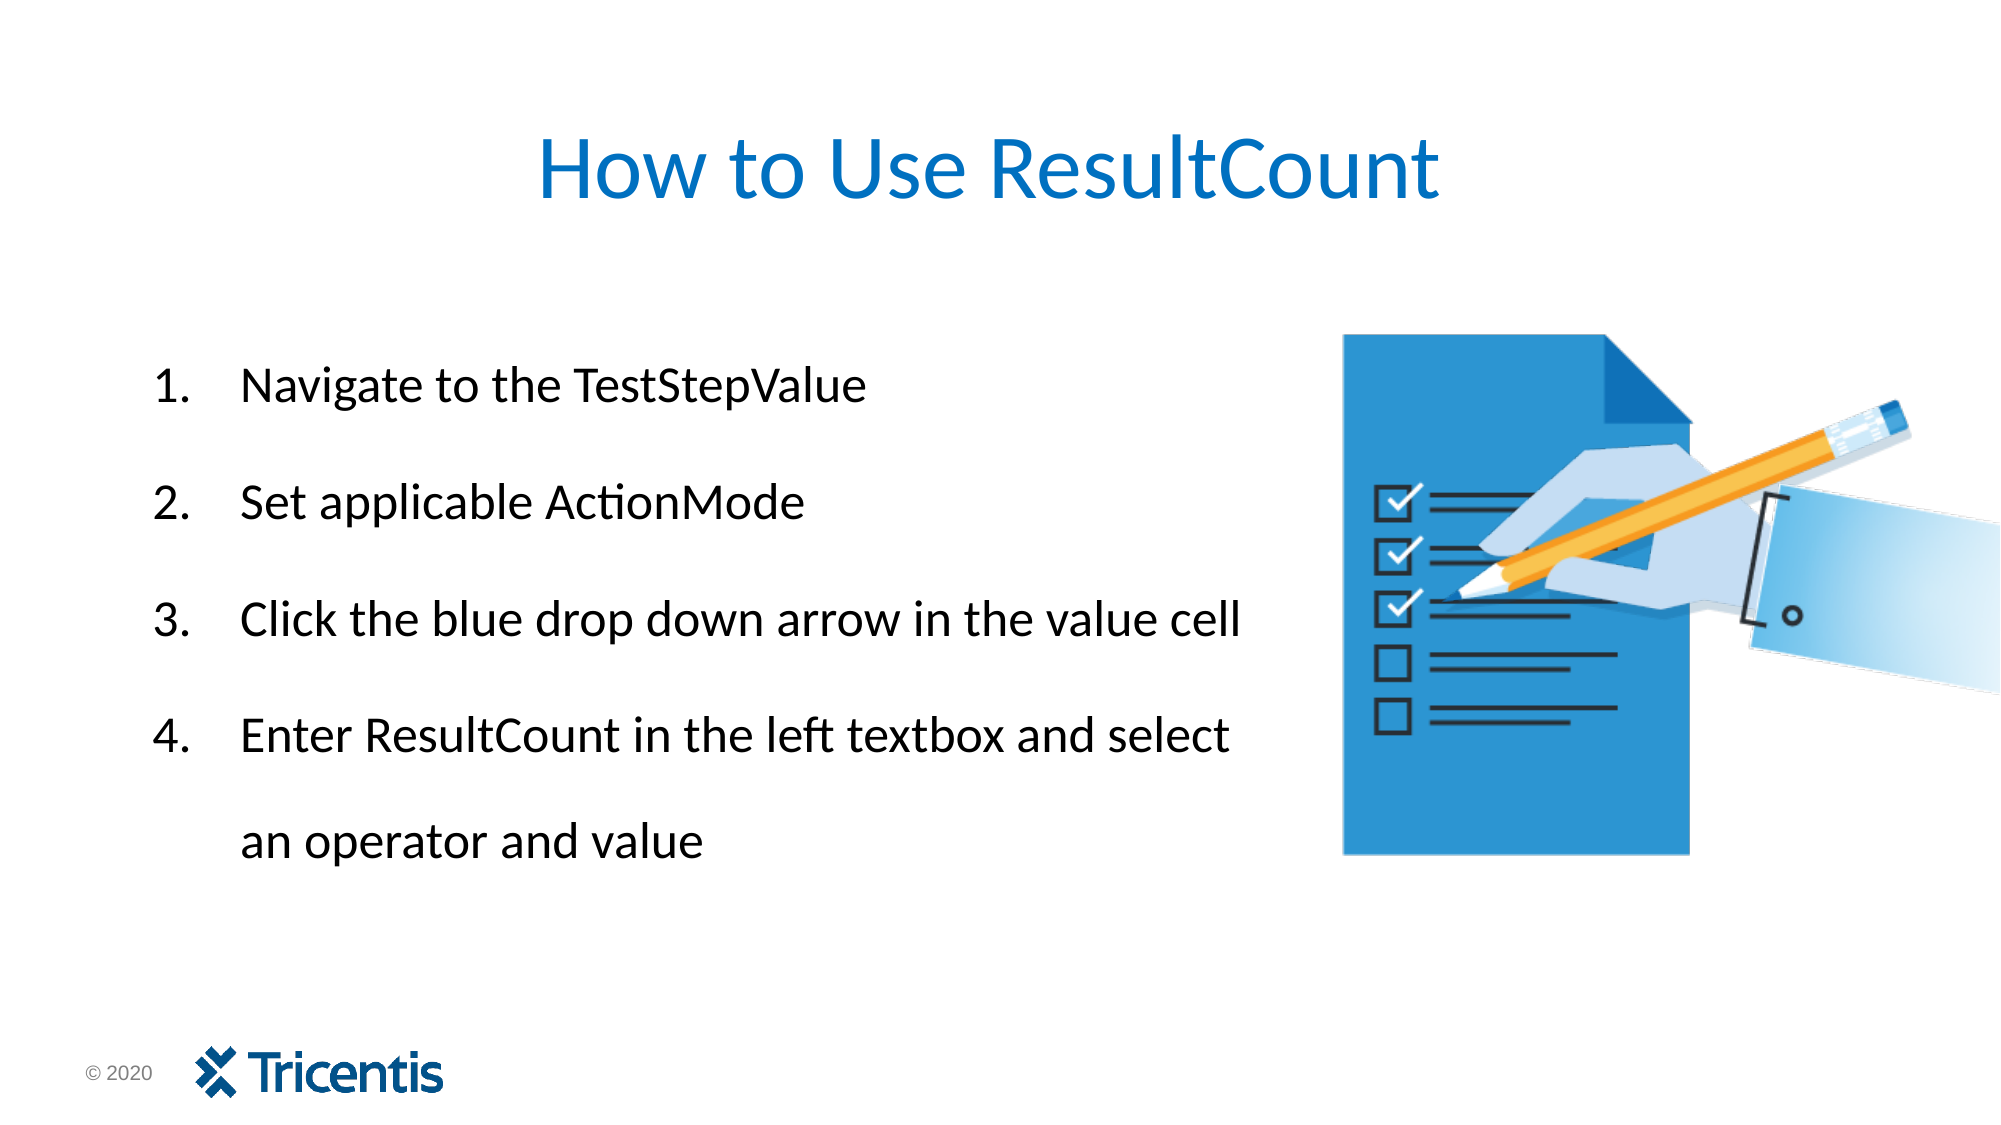

# How to Use ResultCount
Navigate to the TestStepValue
Set applicable ActionMode
Click the blue drop down arrow in the value cell
Enter ResultCount in the left textbox and select an operator and value